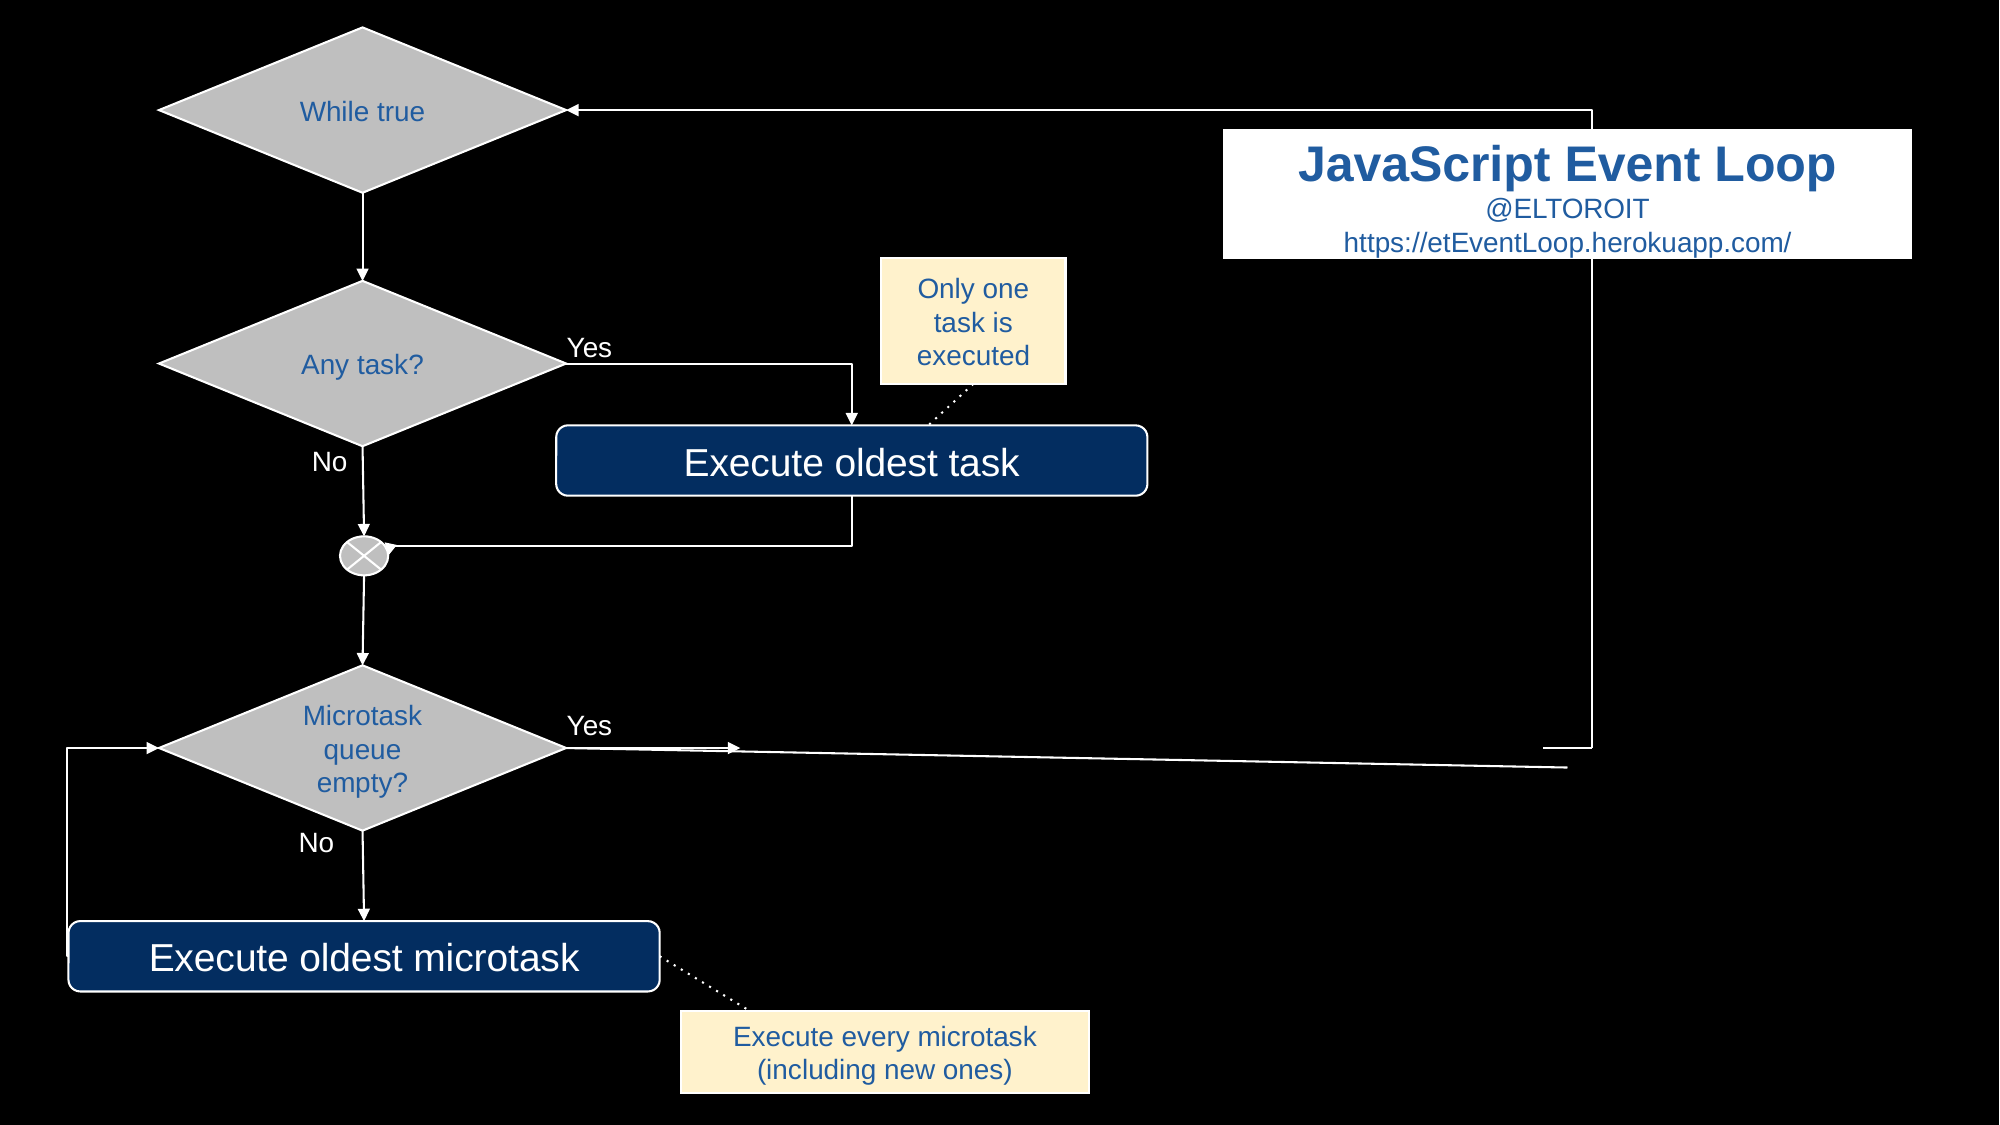

While true
# Execute Microtask
JavaScript Event Loop
@ELTOROIT
https://etEventLoop.herokuapp.com/
Only one task is executed
Any task?
Yes
Execute oldest task
No

Microtask queue empty?
Yes

No
Execute oldest microtask
Execute every microtask (including new ones)